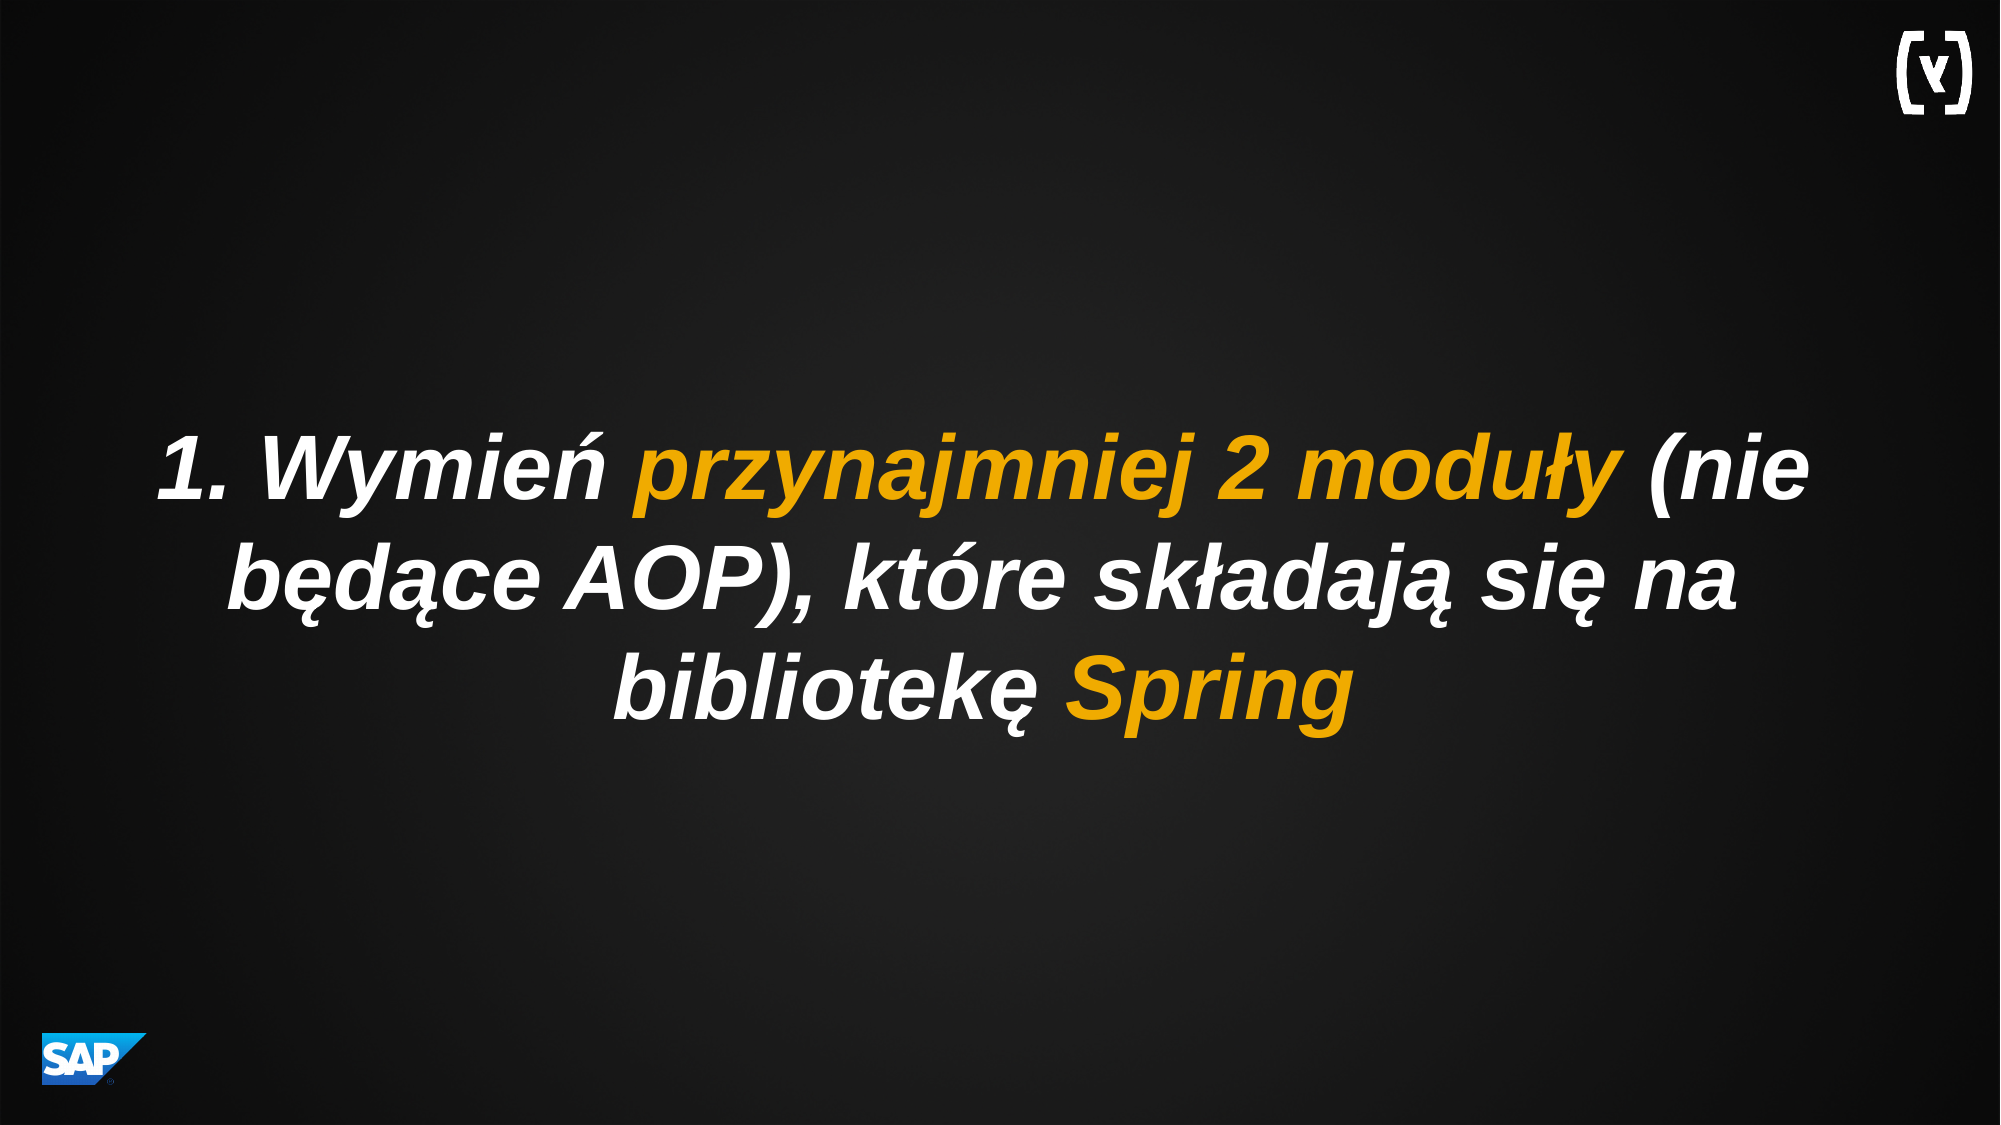

1. Wymień przynajmniej 2 moduły (nie będące AOP), które składają się na bibliotekę Spring